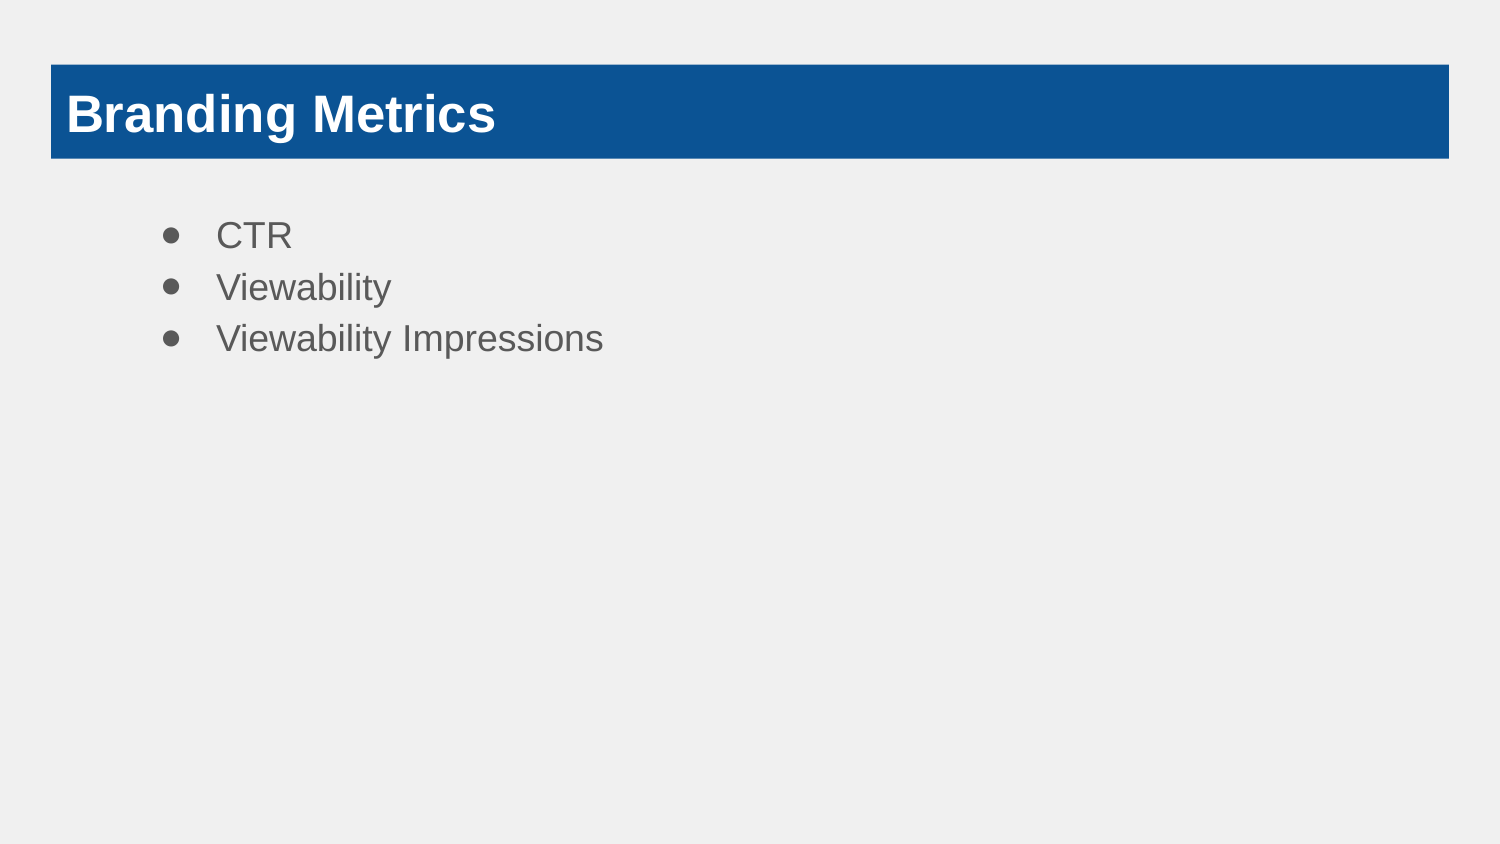

# Branding Metrics
CTR
Viewability
Viewability Impressions